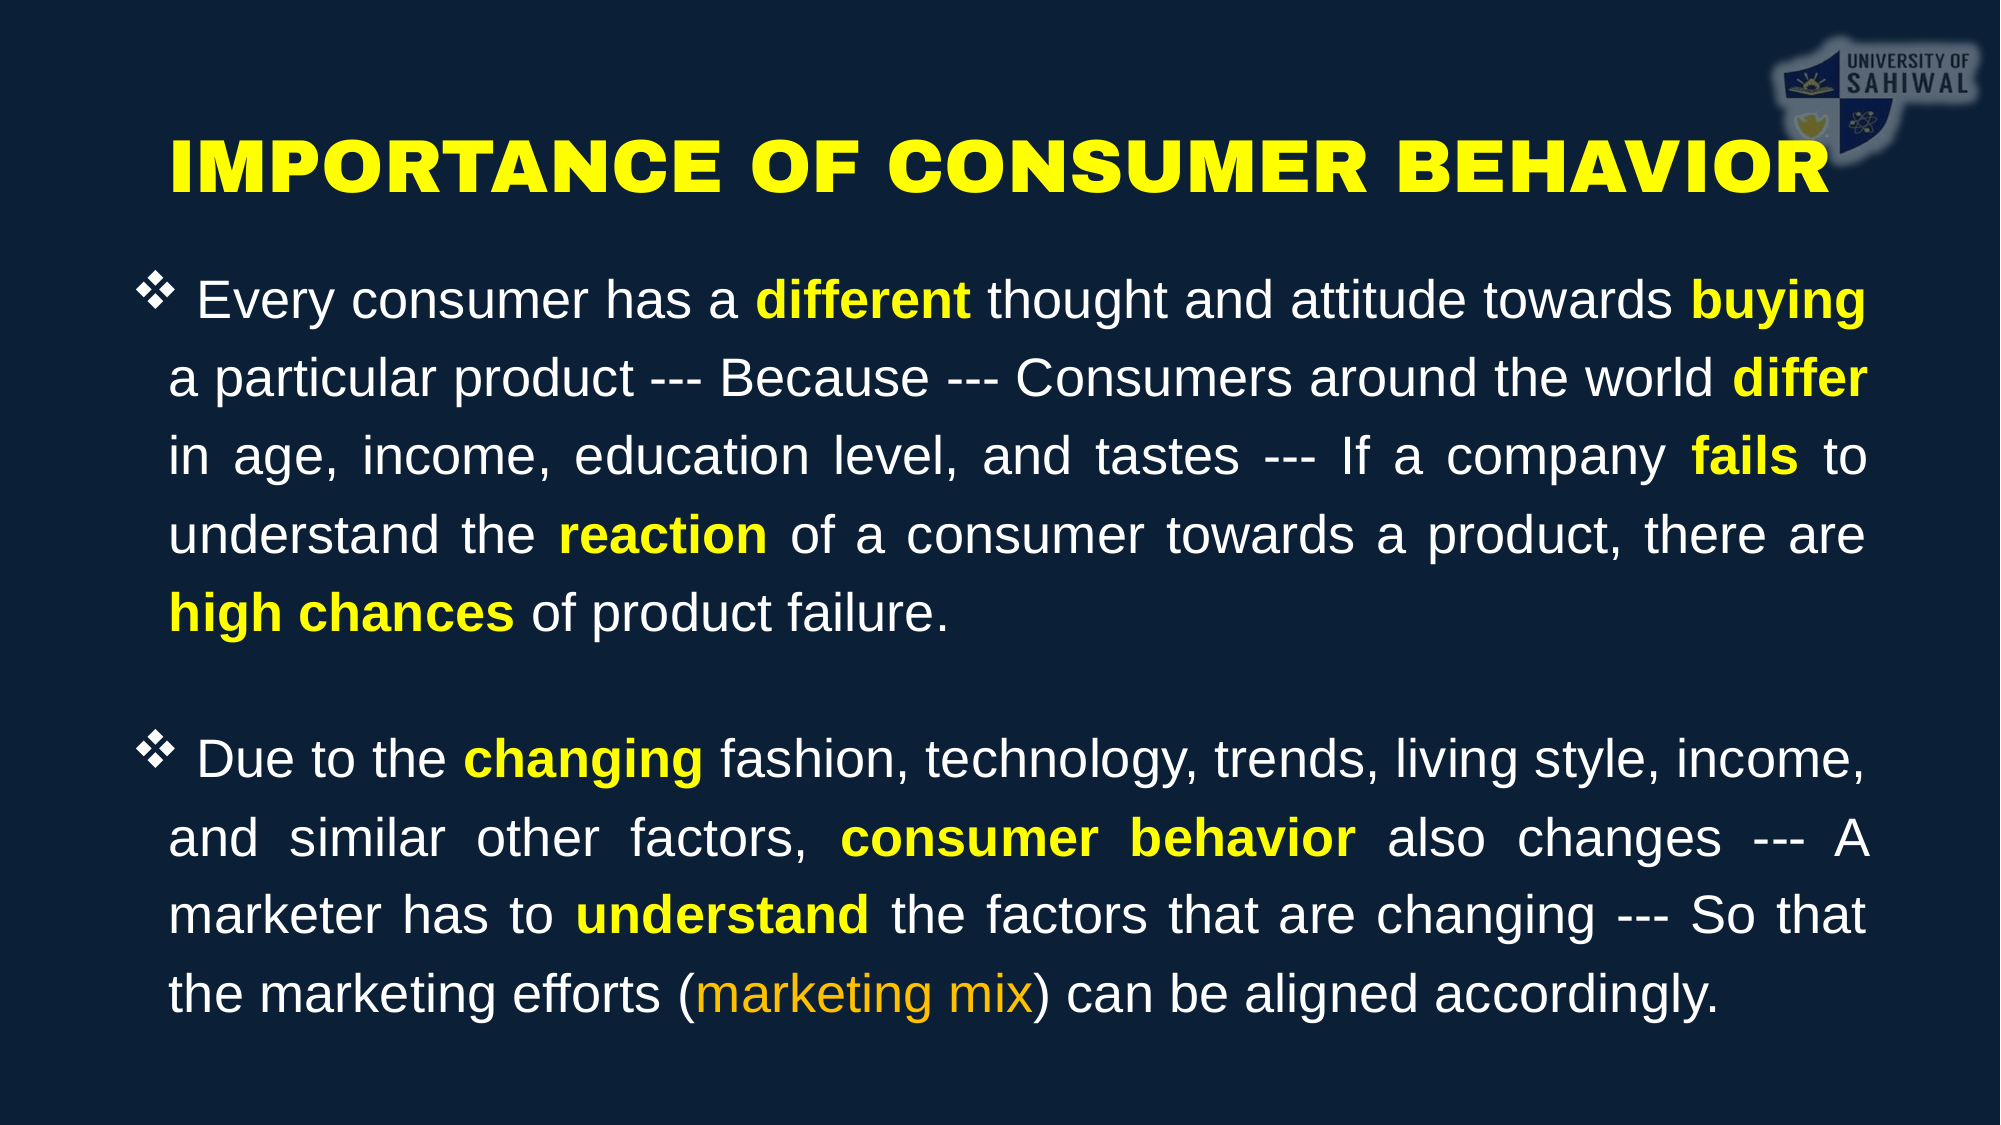

IMPORTANCE OF CONSUMER BEHAVIOR

 Every consumer has a different thought and attitude towards buying a particular product --- Because --- Consumers around the world differ in age, income, education level, and tastes --- If a company fails to understand the reaction of a consumer towards a product, there are high chances of product failure.

 Due to the changing fashion, technology, trends, living style, income, and similar other factors, consumer behavior also changes --- A marketer has to understand the factors that are changing --- So that the marketing efforts (marketing mix) can be aligned accordingly.